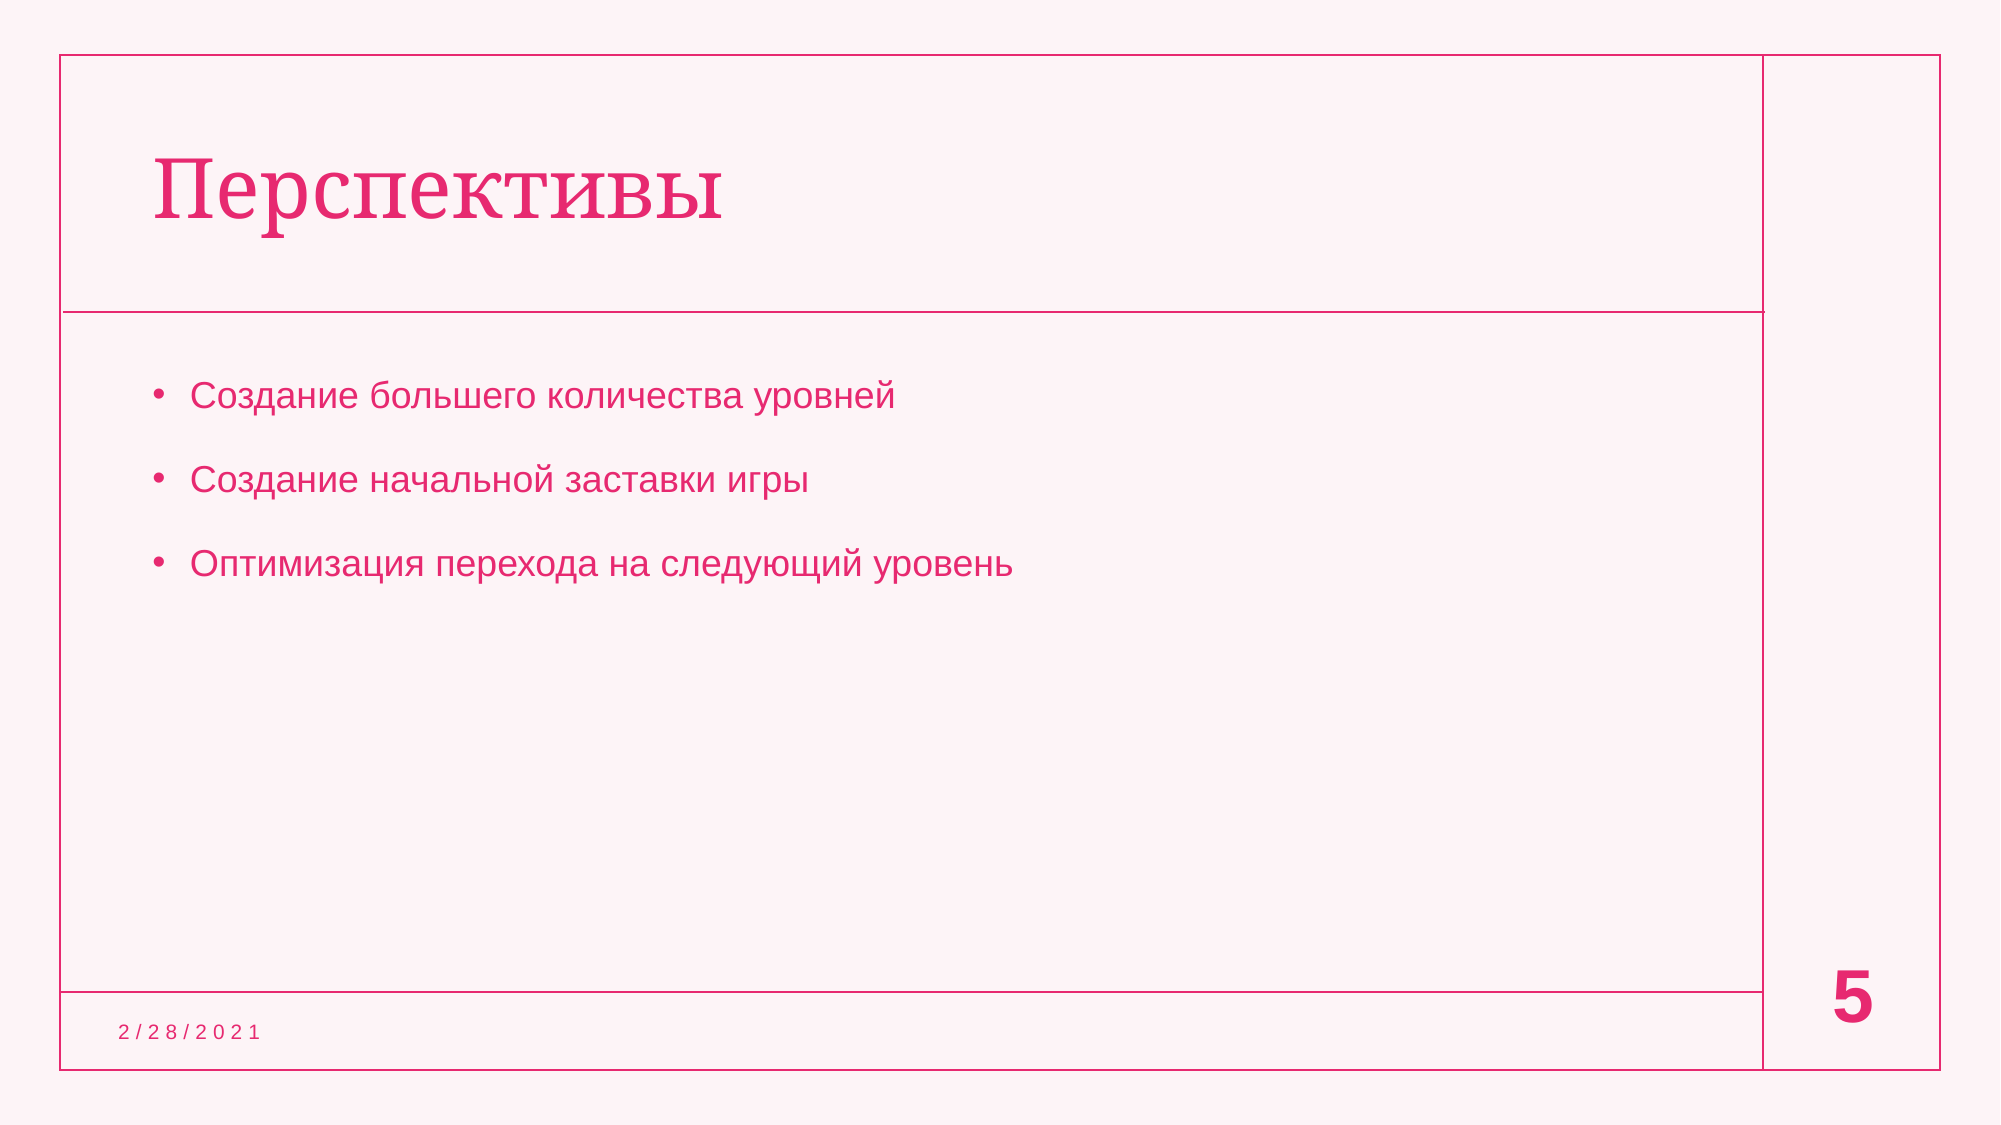

# Перспективы
Создание большего количества уровней
Создание начальной заставки игры
Оптимизация перехода на следующий уровень

5
2/28/2021